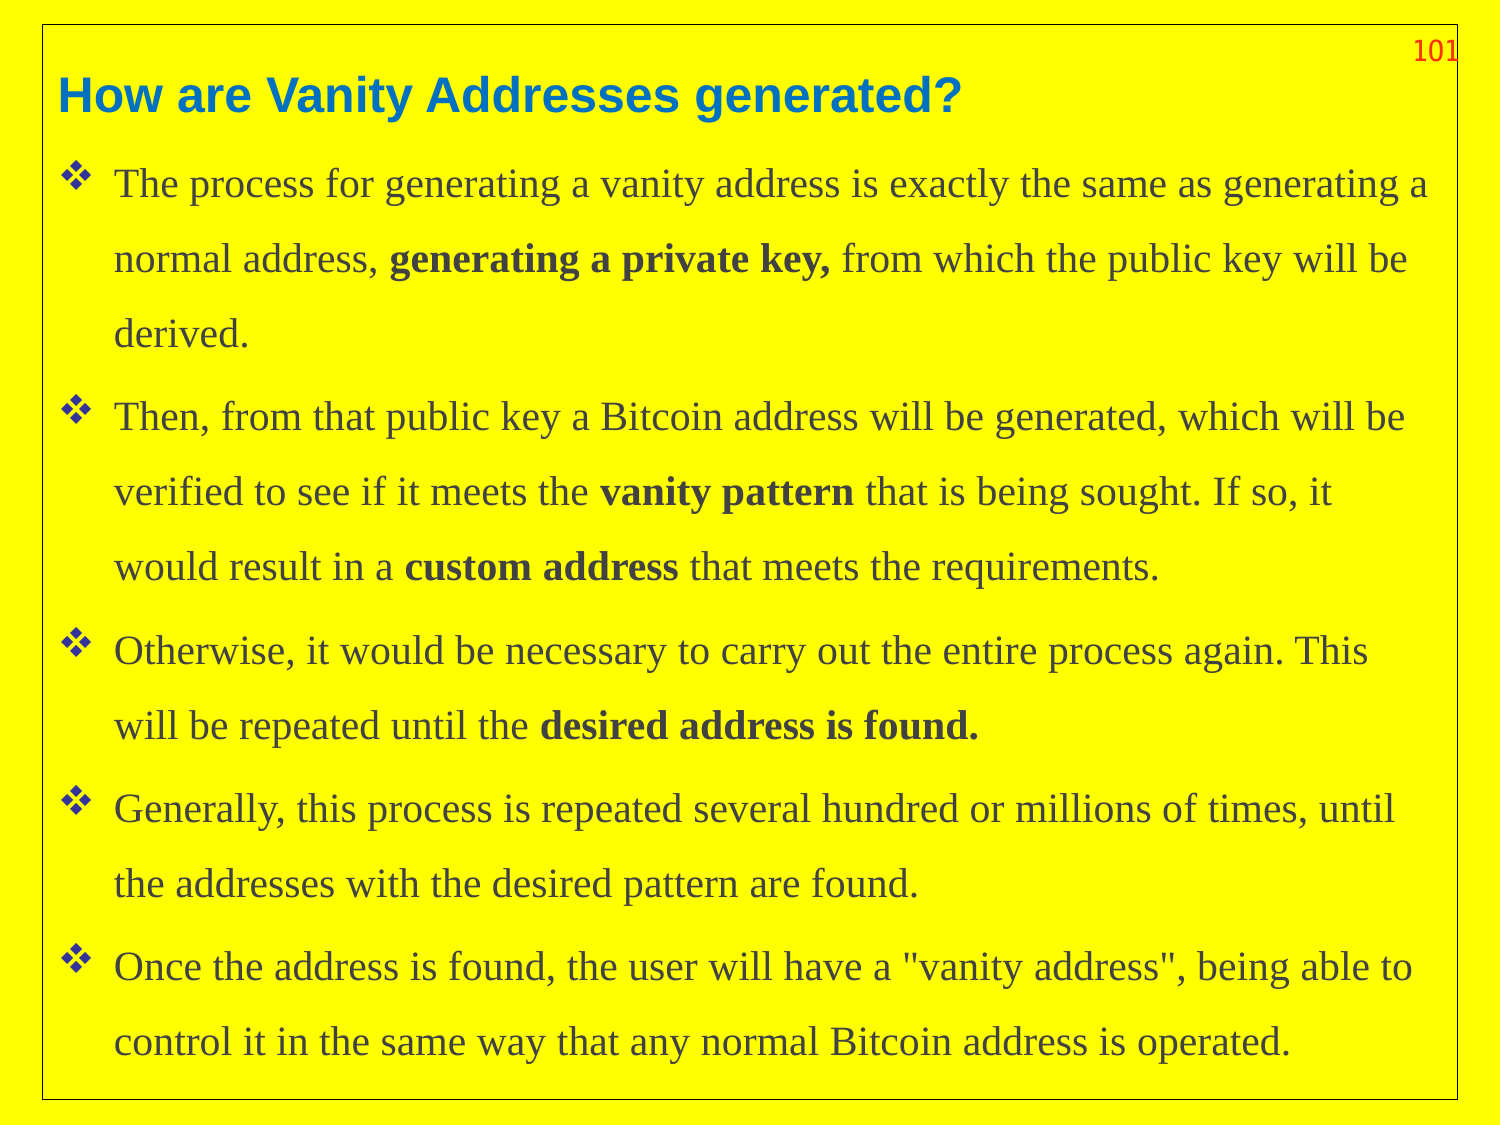

How are Vanity Addresses generated?
The process for generating a vanity address is exactly the same as generating a normal address, generating a private key, from which the public key will be derived.
Then, from that public key a Bitcoin address will be generated, which will be verified to see if it meets the vanity pattern that is being sought. If so, it would result in a custom address that meets the requirements.
Otherwise, it would be necessary to carry out the entire process again. This will be repeated until the desired address is found.
Generally, this process is repeated several hundred or millions of times, until the addresses with the desired pattern are found.
Once the address is found, the user will have a "vanity address", being able to control it in the same way that any normal Bitcoin address is operated.

101